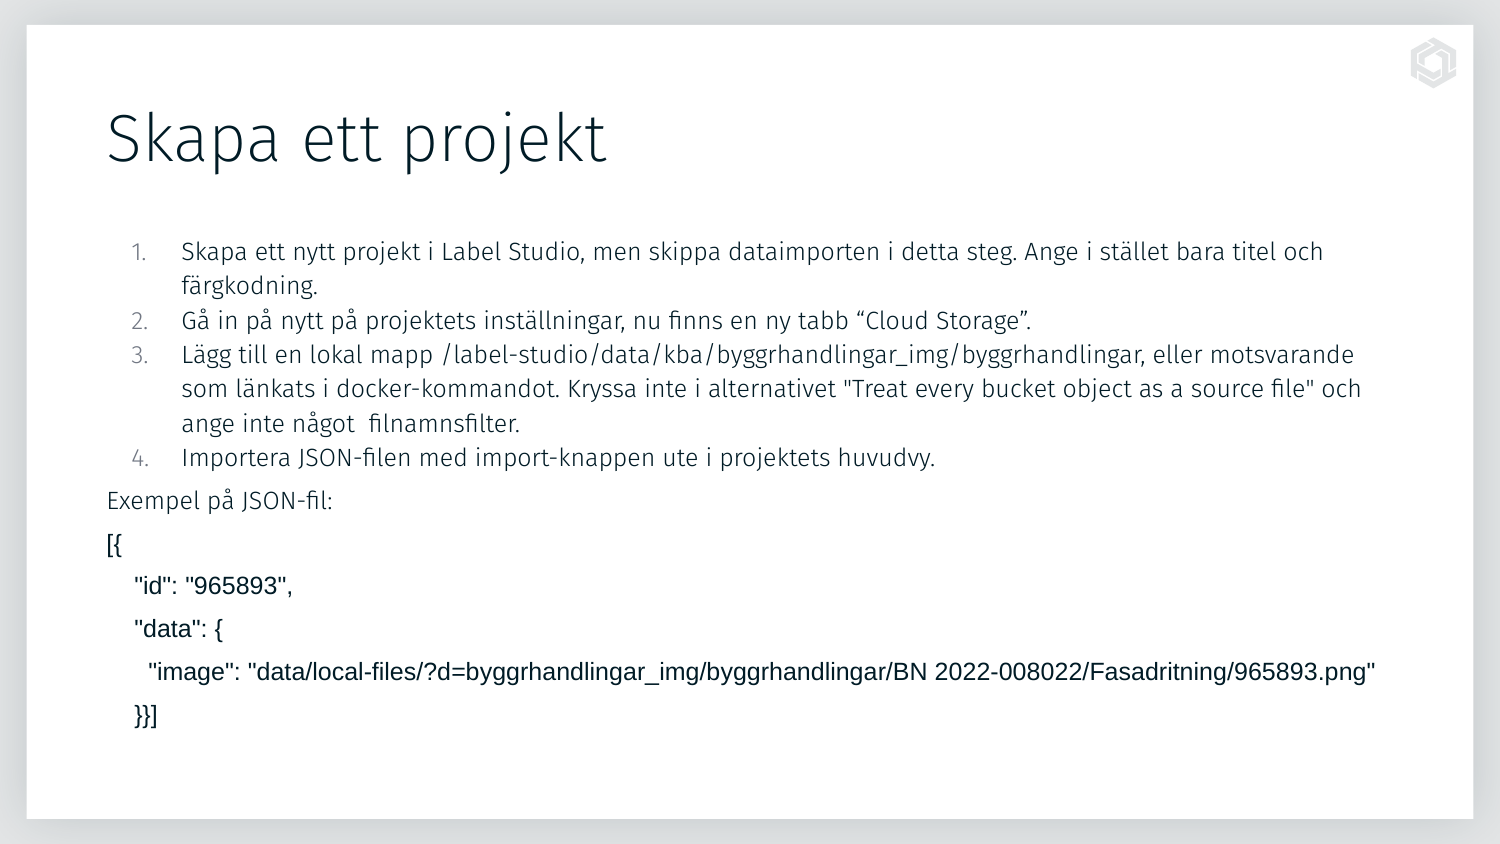

# Skapa ett projekt
Skapa ett nytt projekt i Label Studio, men skippa dataimporten i detta steg. Ange i stället bara titel och färgkodning.
Gå in på nytt på projektets inställningar, nu finns en ny tabb “Cloud Storage”.
Lägg till en lokal mapp /label-studio/data/kba/byggrhandlingar_img/byggrhandlingar, eller motsvarande som länkats i docker-kommandot. Kryssa inte i alternativet "Treat every bucket object as a source file" och ange inte något  filnamnsfilter.
Importera JSON-filen med import-knappen ute i projektets huvudvy.
Exempel på JSON-fil:
[{
    "id": "965893",
    "data": {
      "image": "data/local-files/?d=byggrhandlingar_img/byggrhandlingar/BN 2022-008022/Fasadritning/965893.png"
    }}]